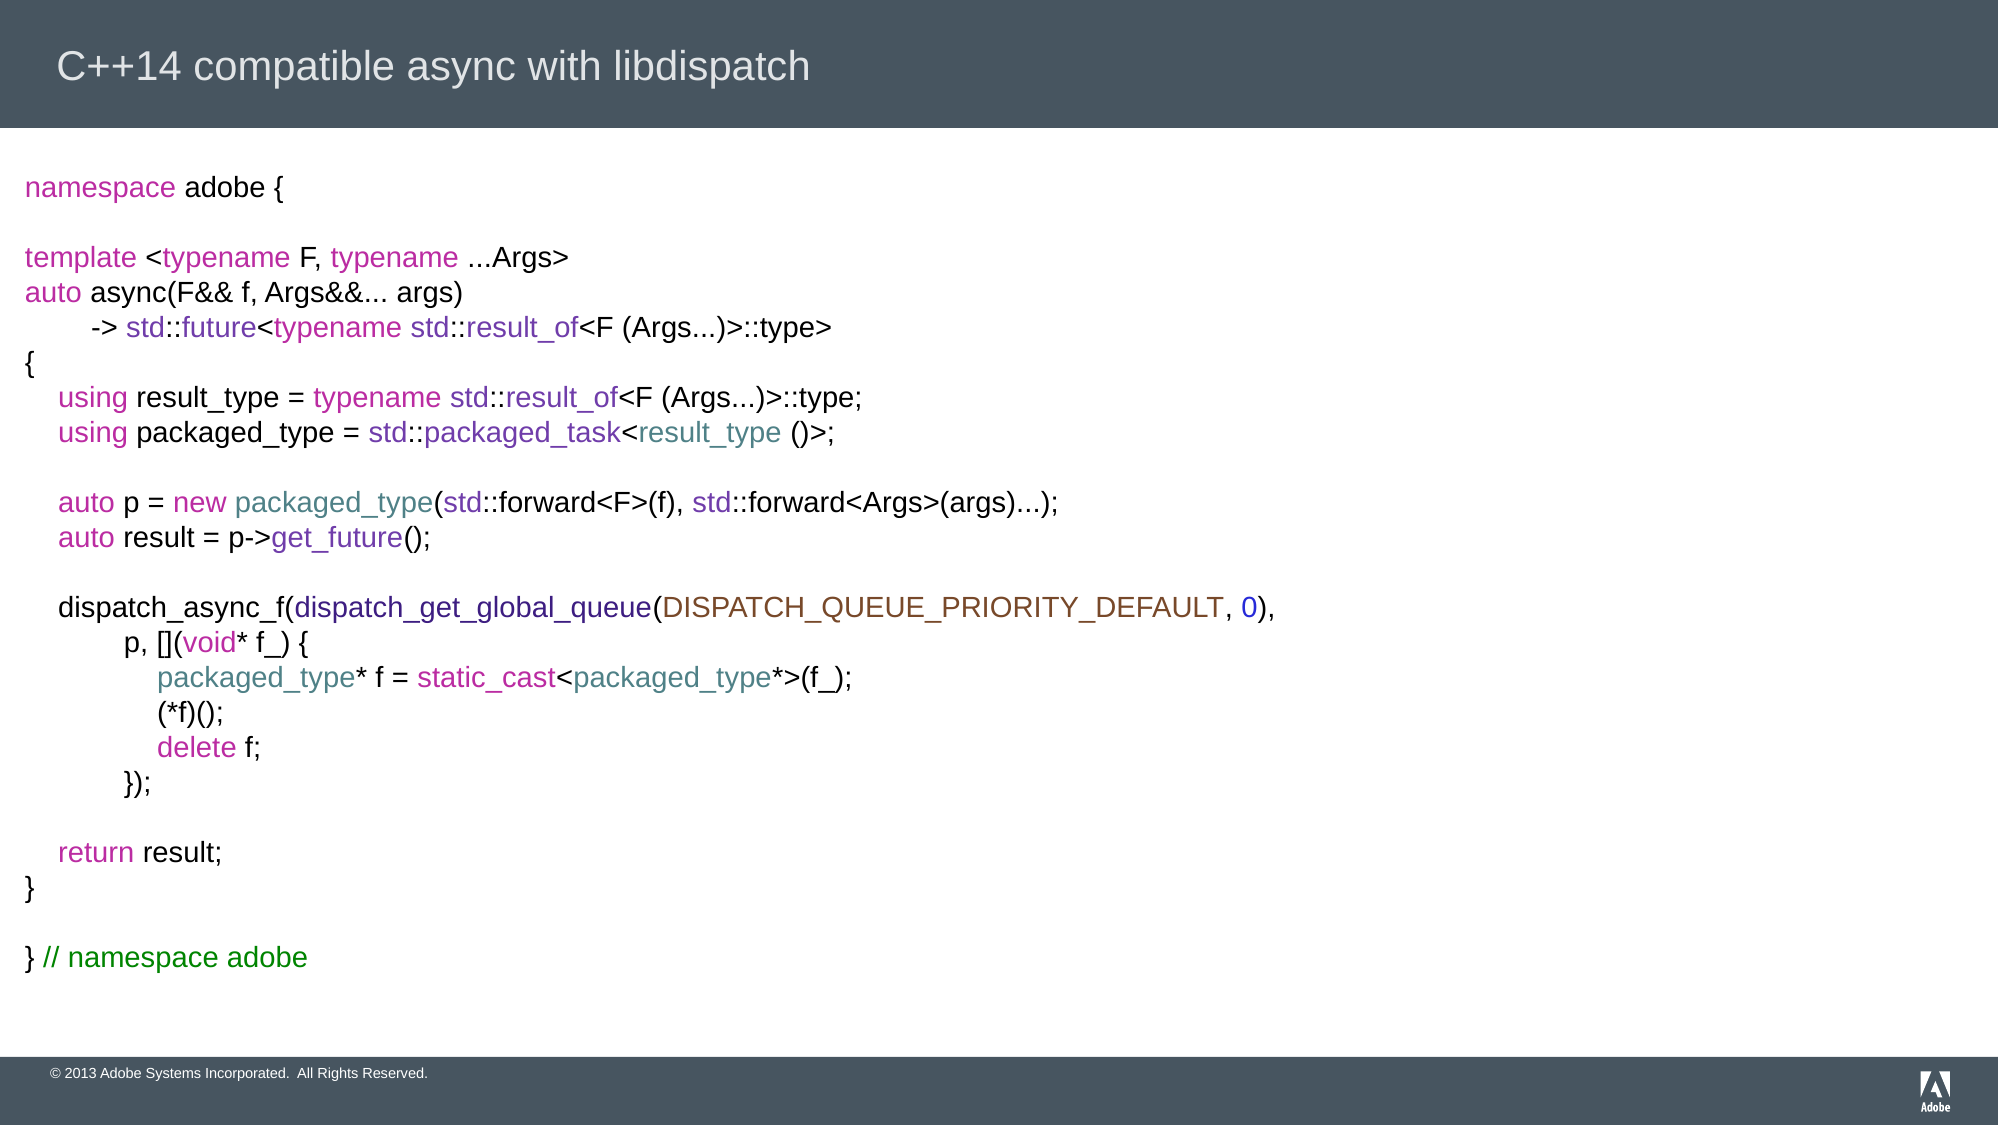

# C++14 compatible async with libdispatch
namespace adobe {

template <typename F, typename ...Args>
auto async(F&& f, Args&&... args)
        -> std::future<typename std::result_of<F (Args...)>::type>
{
    using result_type = typename std::result_of<F (Args...)>::type;
    using packaged_type = std::packaged_task<result_type ()>;

    auto p = new packaged_type(std::forward<F>(f), std::forward<Args>(args)...);
    auto result = p->get_future();

    dispatch_async_f(dispatch_get_global_queue(DISPATCH_QUEUE_PRIORITY_DEFAULT, 0),
            p, [](void* f_) {
                packaged_type* f = static_cast<packaged_type*>(f_);
                (*f)();
                delete f;
            });

    return result;
}

} // namespace adobe
55